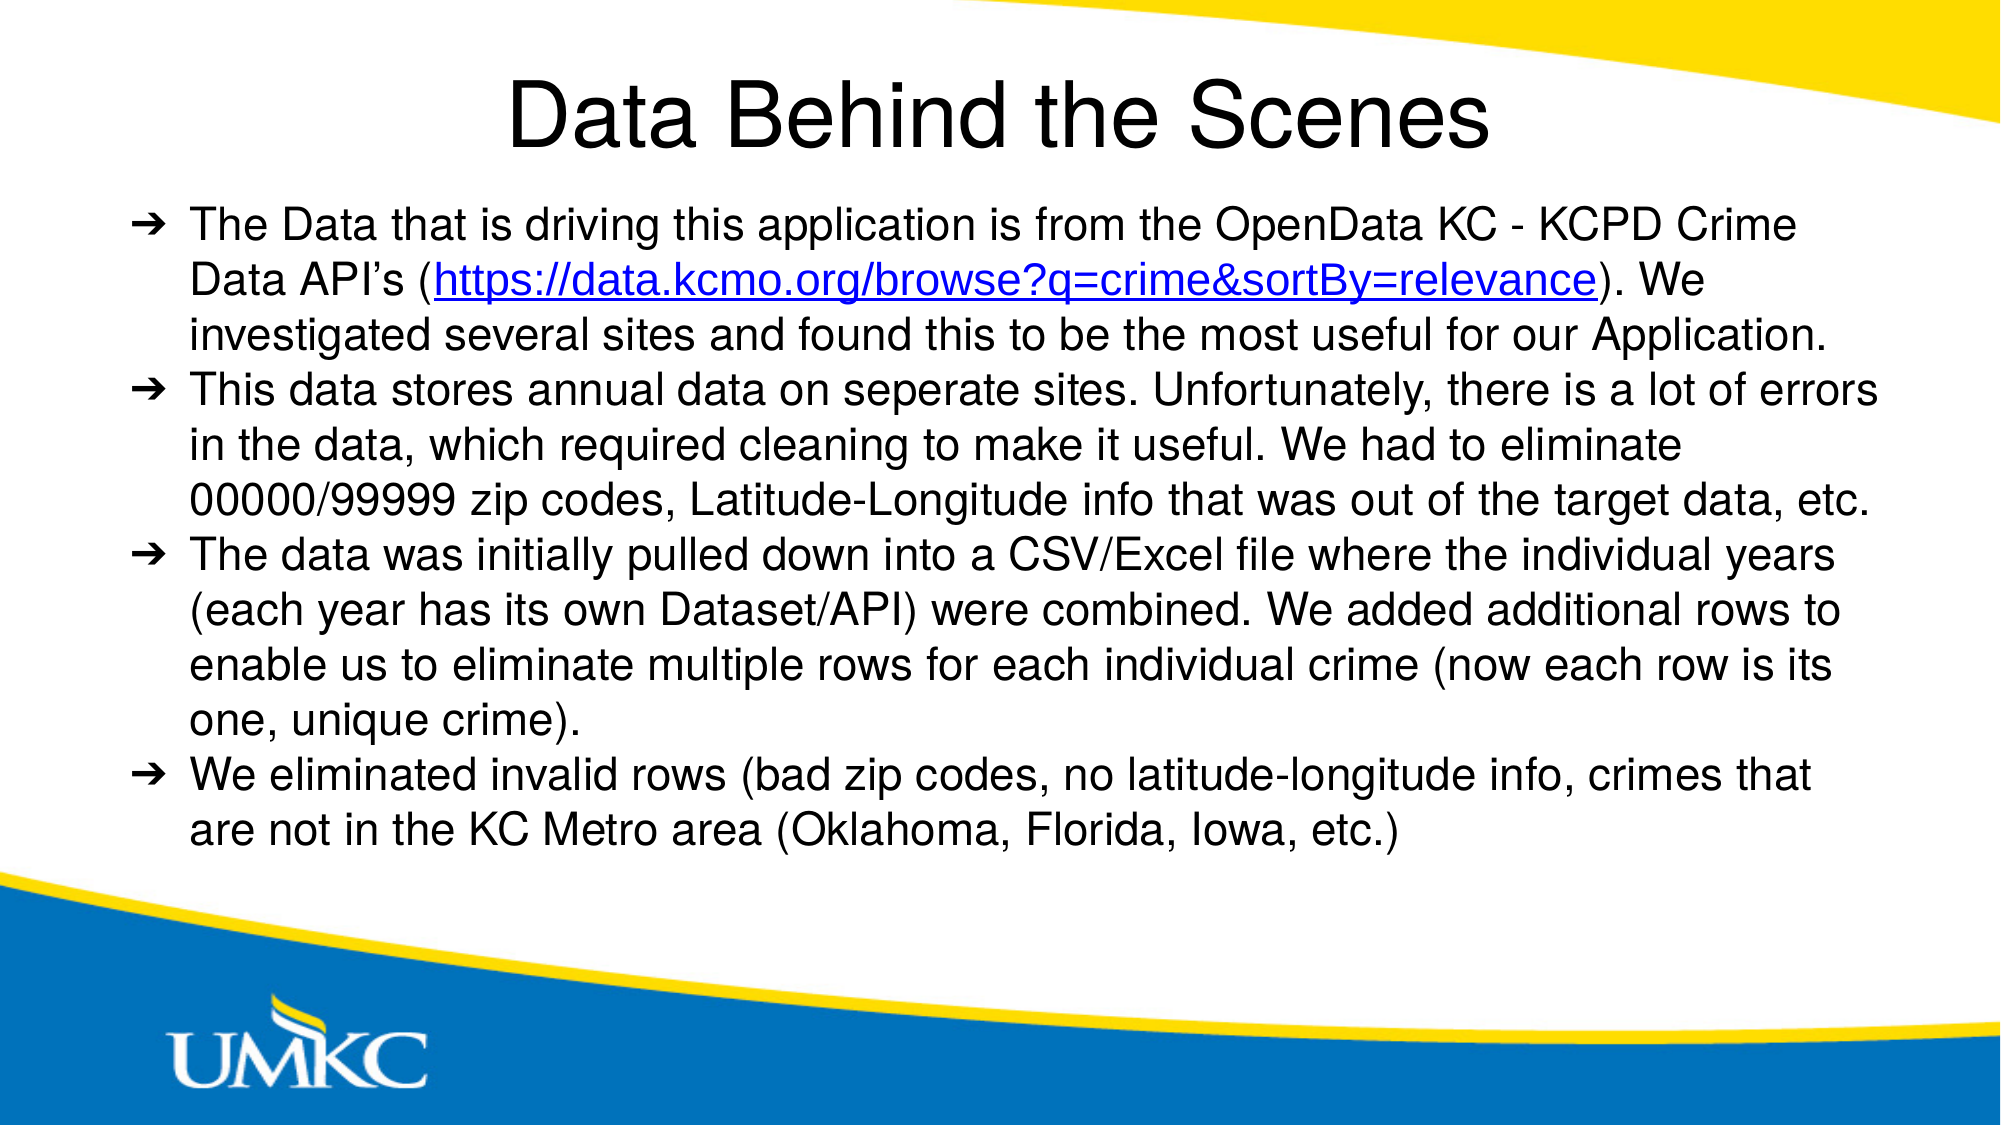

# Data Behind the Scenes
The Data that is driving this application is from the OpenData KC - KCPD Crime Data API’s (https://data.kcmo.org/browse?q=crime&sortBy=relevance). We investigated several sites and found this to be the most useful for our Application.
This data stores annual data on seperate sites. Unfortunately, there is a lot of errors in the data, which required cleaning to make it useful. We had to eliminate 00000/99999 zip codes, Latitude-Longitude info that was out of the target data, etc.
The data was initially pulled down into a CSV/Excel file where the individual years (each year has its own Dataset/API) were combined. We added additional rows to enable us to eliminate multiple rows for each individual crime (now each row is its one, unique crime).
We eliminated invalid rows (bad zip codes, no latitude-longitude info, crimes that are not in the KC Metro area (Oklahoma, Florida, Iowa, etc.)